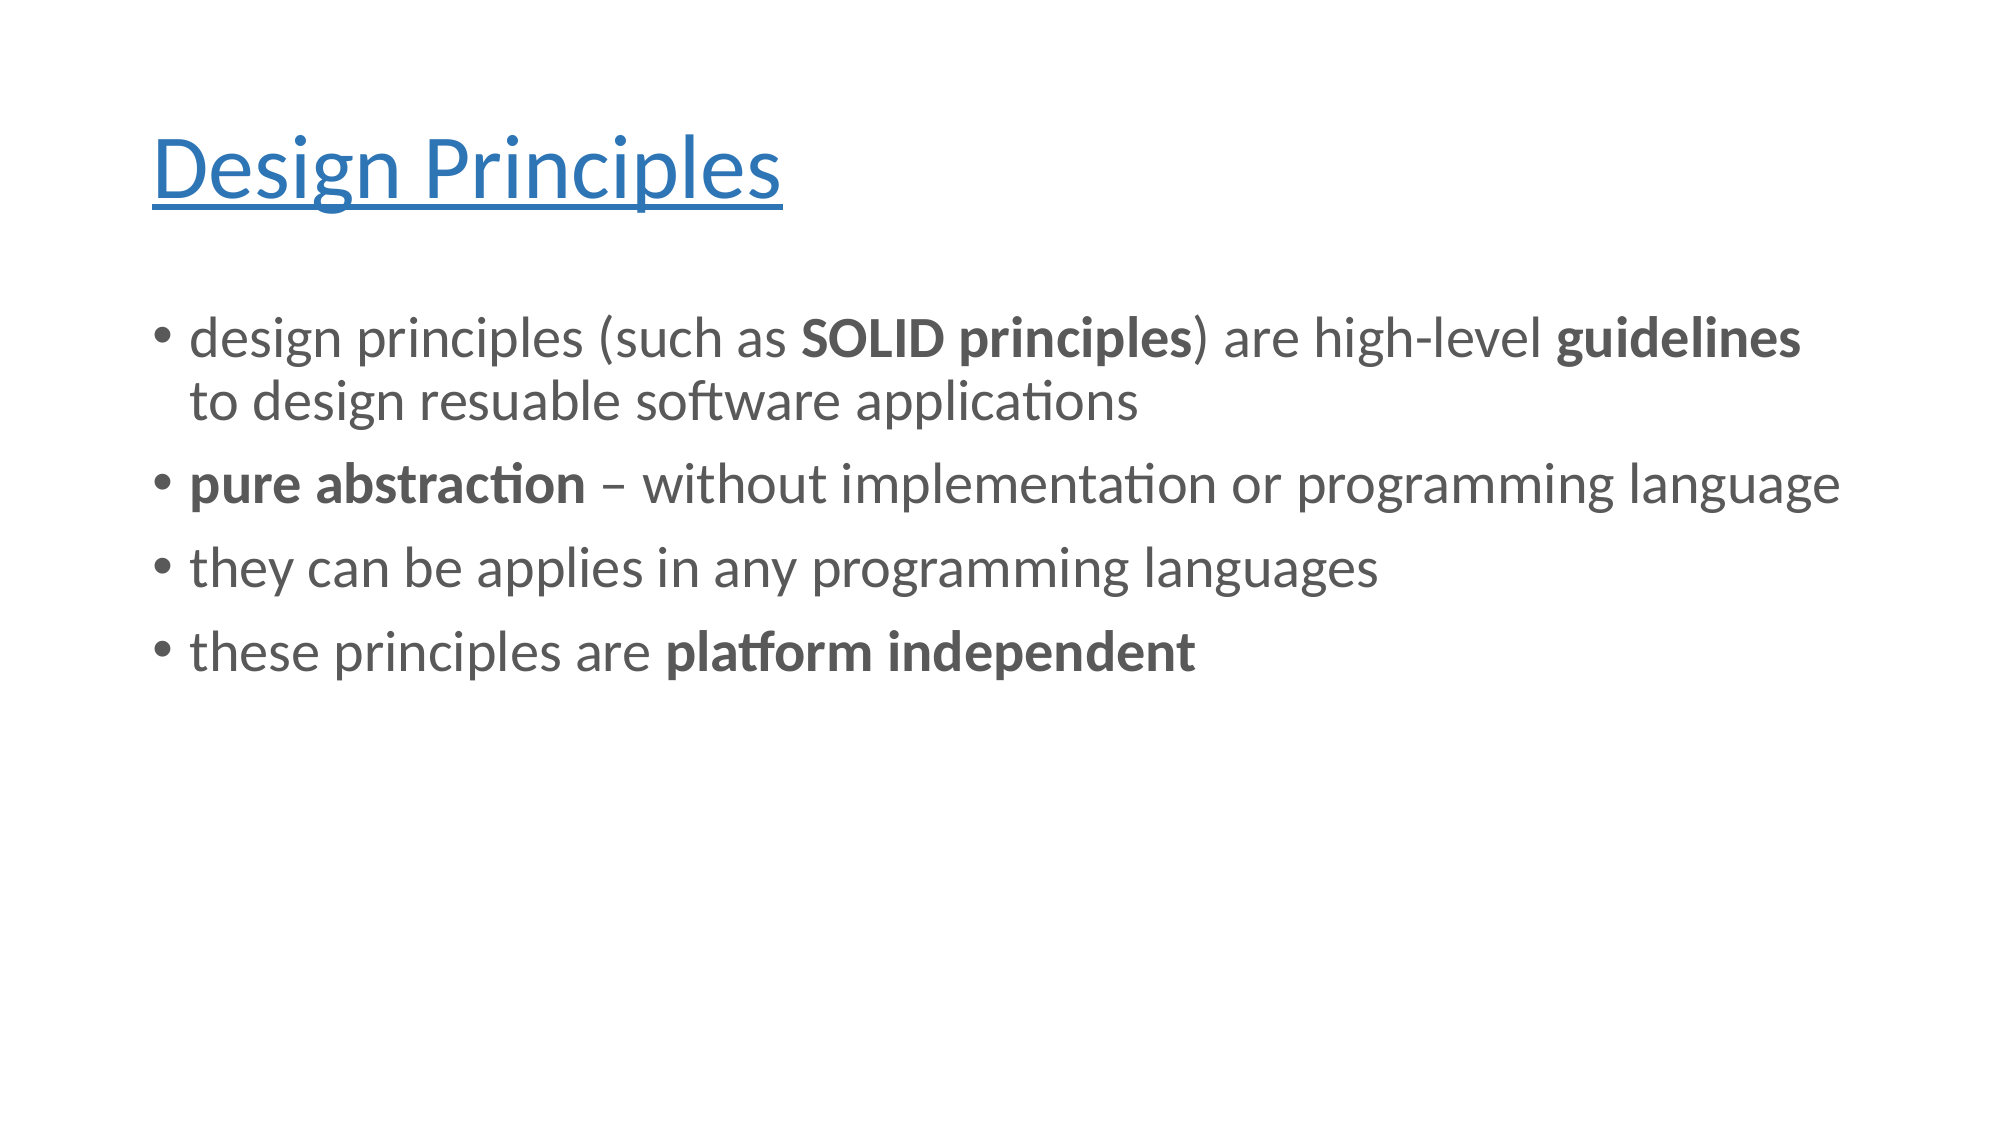

# Design Principles
design principles (such as SOLID principles) are high-level guidelines to design resuable software applications
pure abstraction – without implementation or programming language
they can be applies in any programming languages
these principles are platform independent